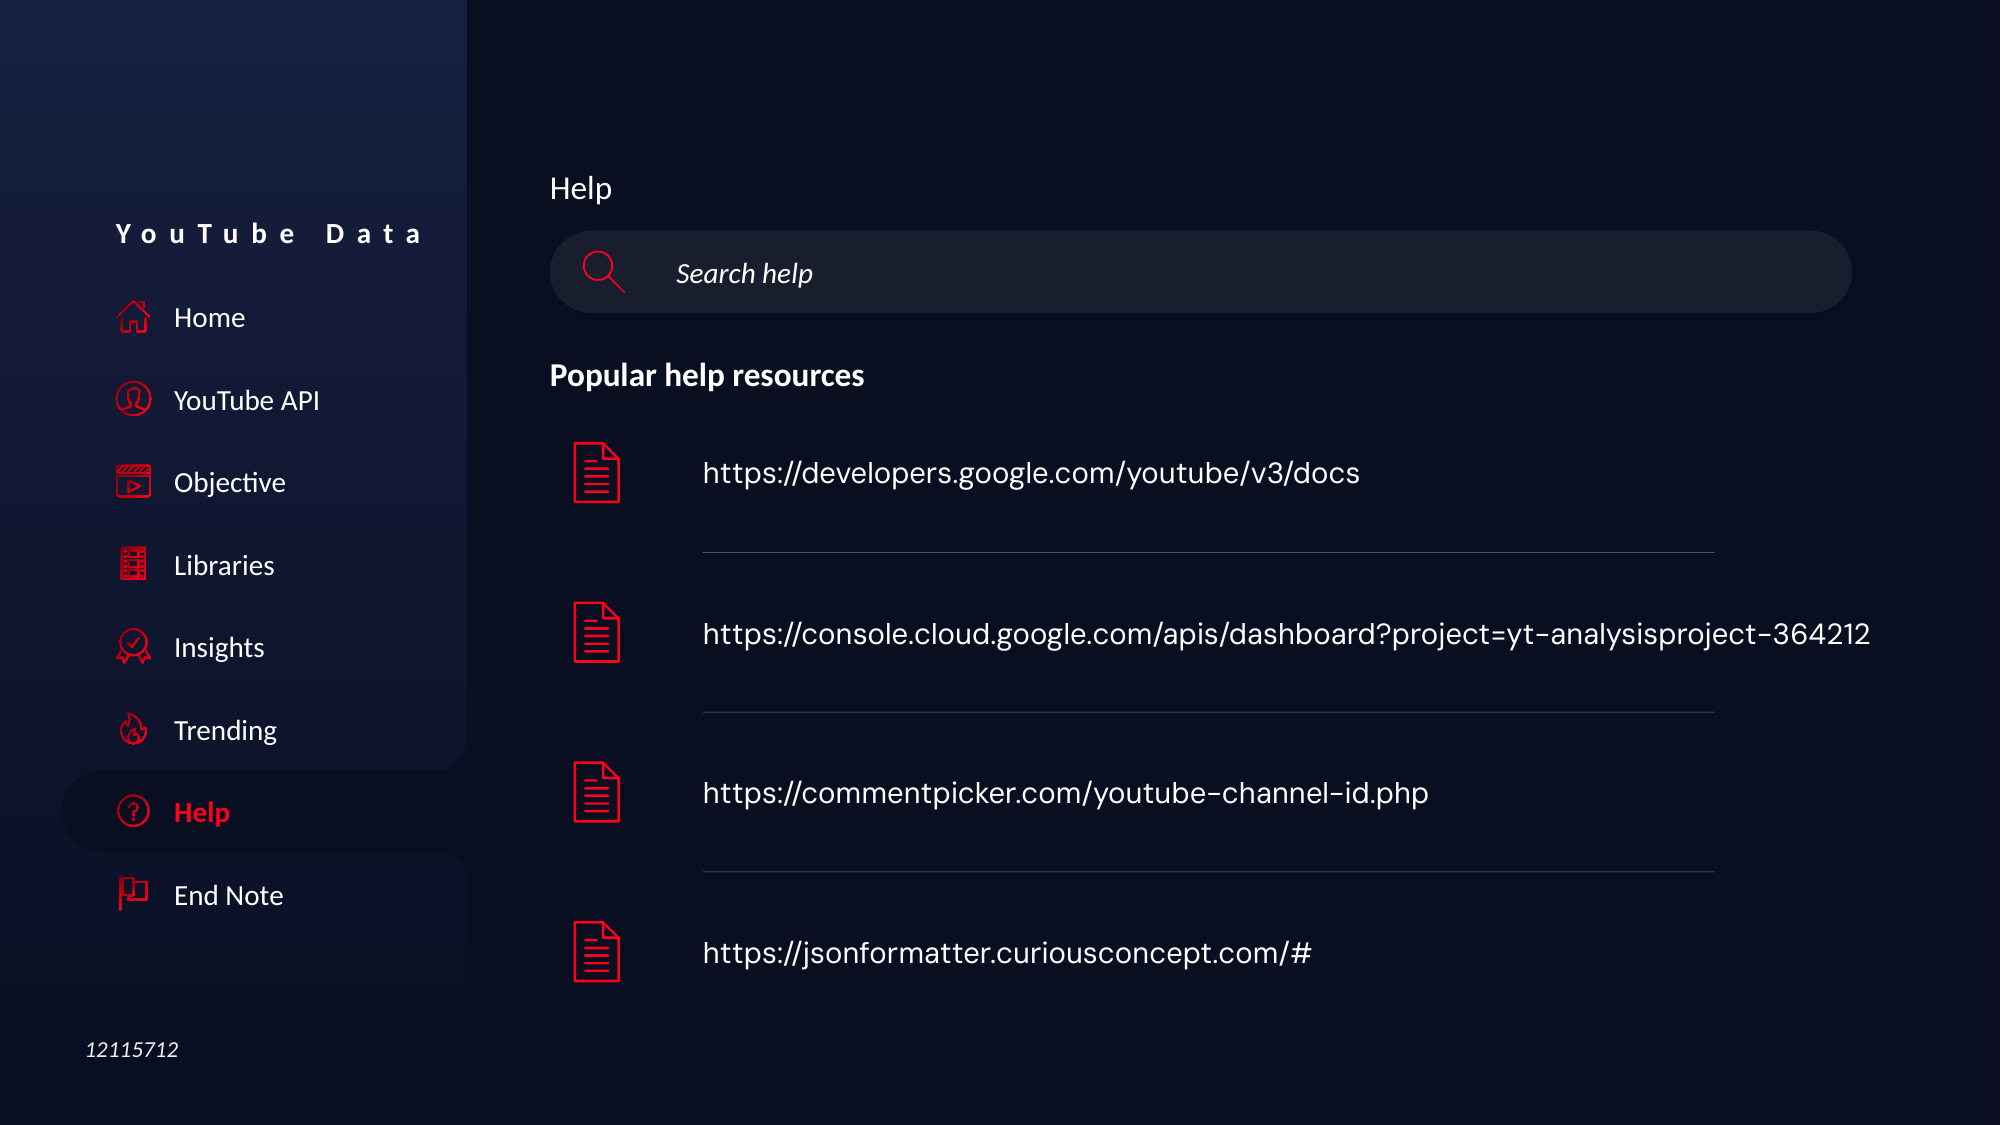

Help
YouTube Data

Search help
Home

Popular help resources
YouTube API

https://developers.google.com/youtube/v3/docs

https://console.cloud.google.com/apis/dashboard?project=yt-analysisproject-364212

https://commentpicker.com/youtube-channel-id.php

https://jsonformatter.curiousconcept.com/#
Objective

Libraries

Insights

Trending

Help

End Note

12115712